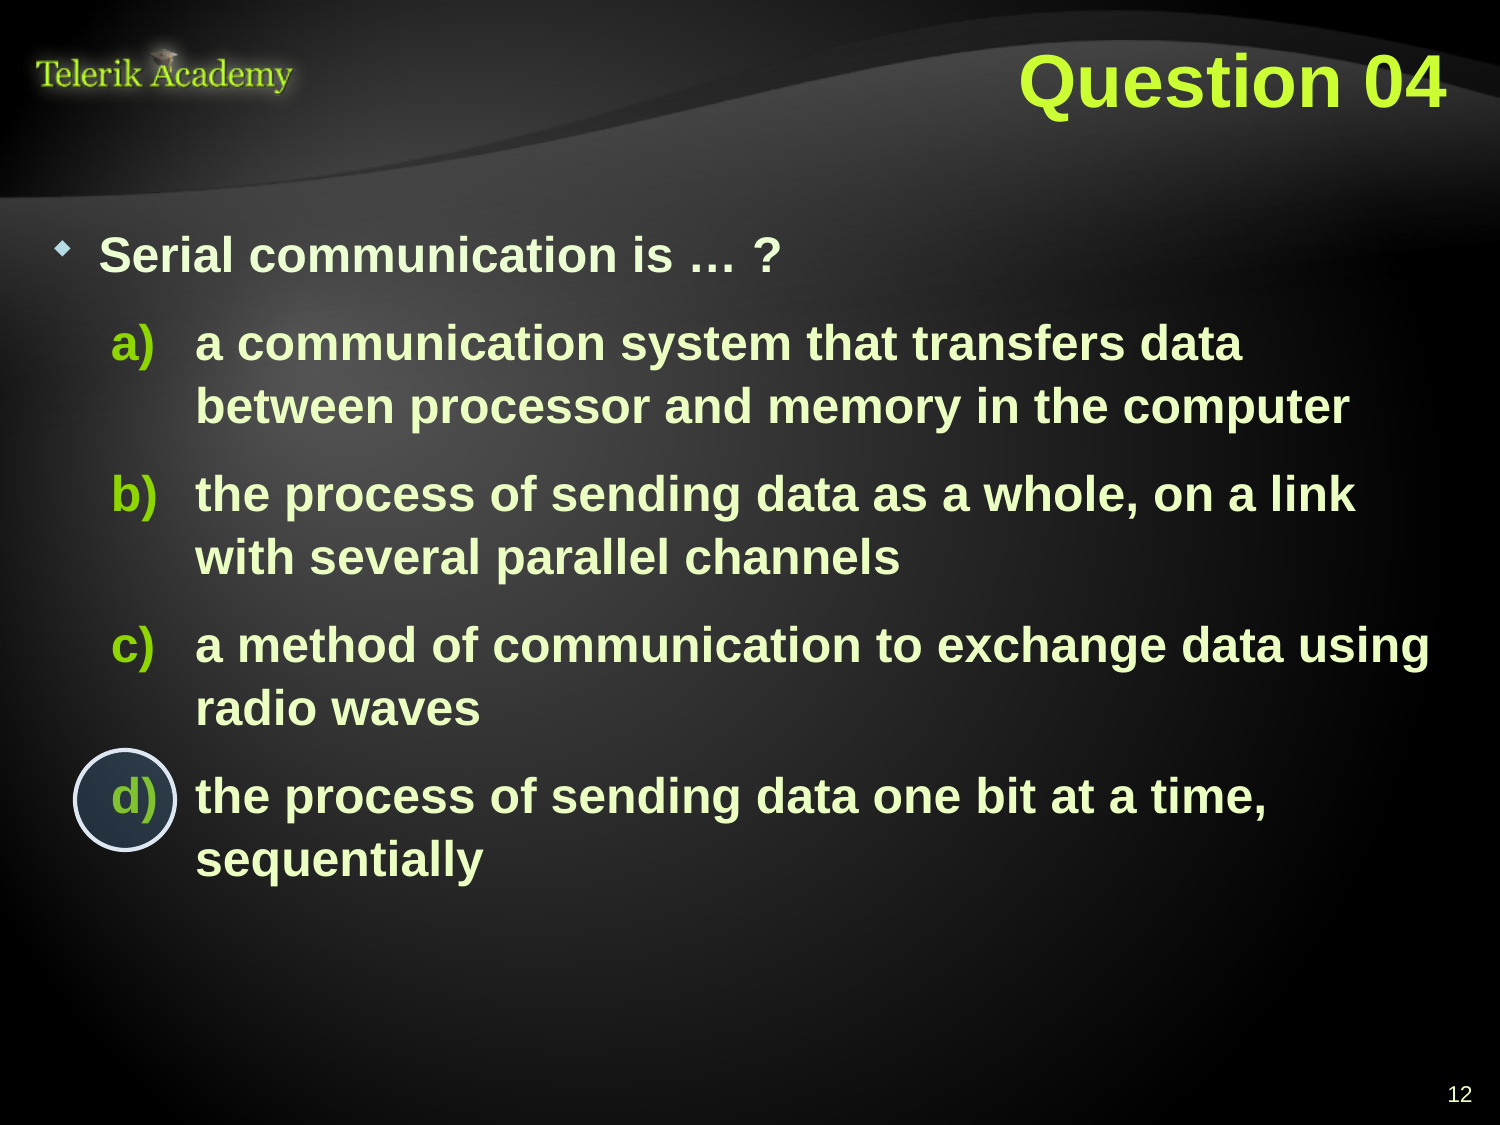

# Question 04
Serial communication is … ?
a communication system that transfers data between processor and memory in the computer
the process of sending data as a whole, on a link with several parallel channels
a method of communication to exchange data using radio waves
the process of sending data one bit at a time, sequentially

12